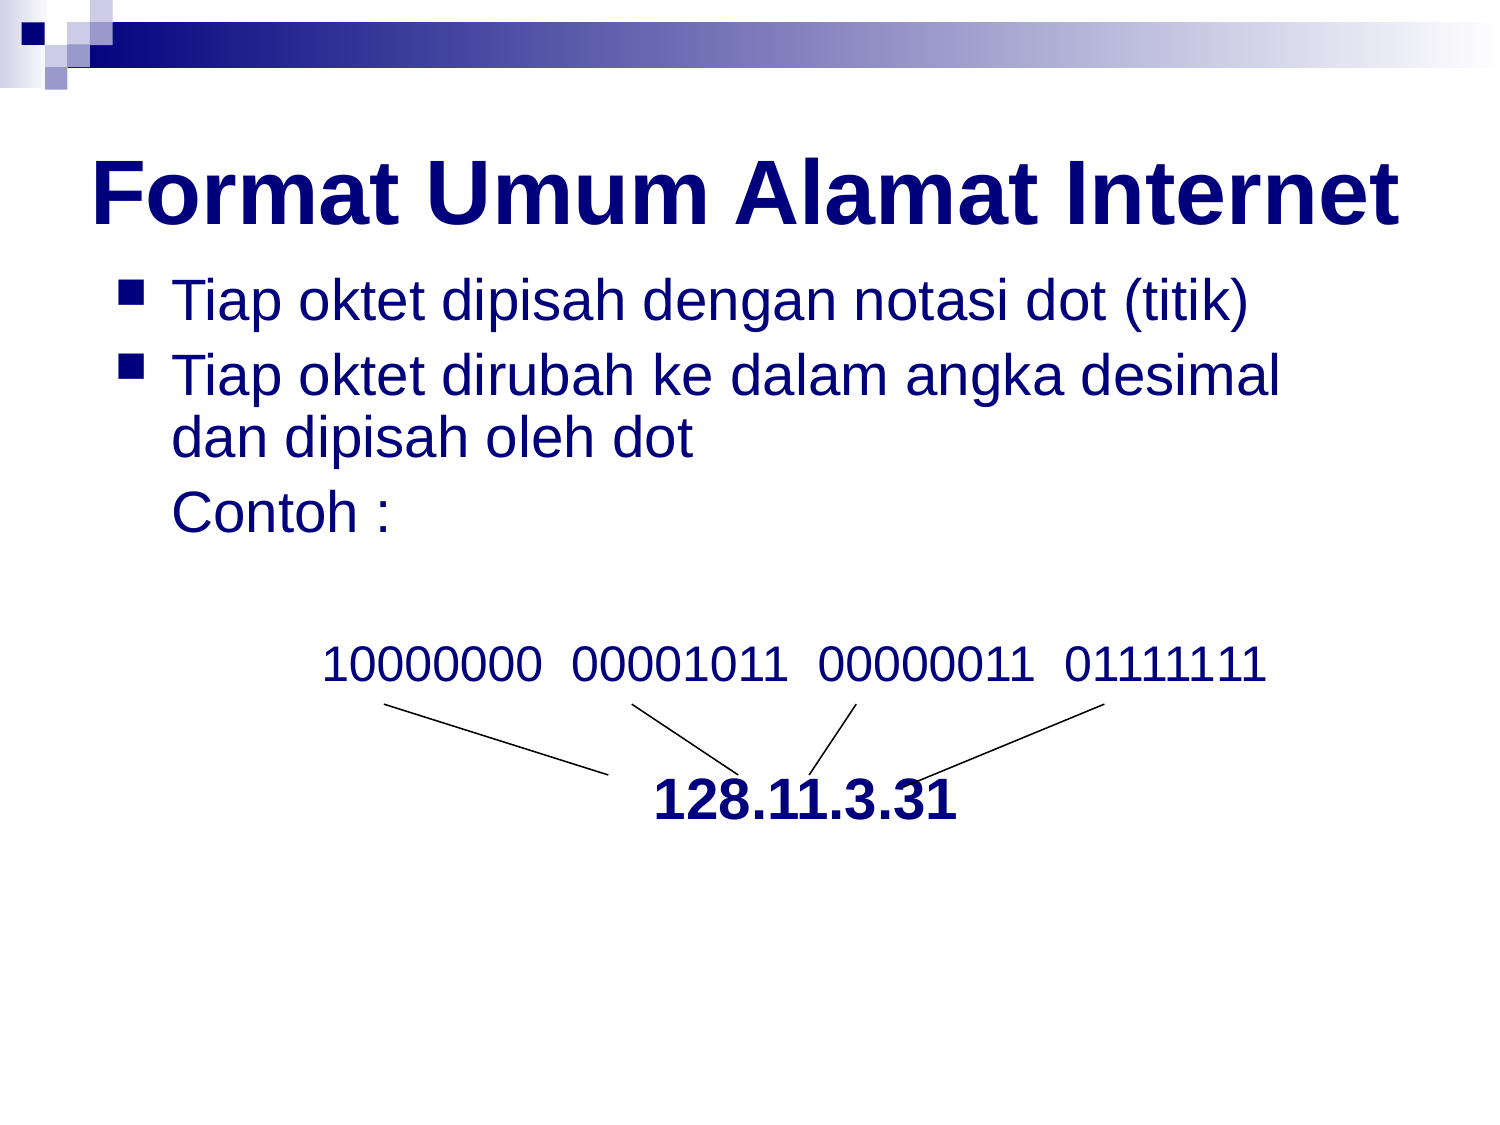

# Format Umum Alamat Internet
Tiap oktet dipisah dengan notasi dot (titik)
Tiap oktet dirubah ke dalam angka desimal dan dipisah oleh dot
	Contoh :

		10000000  00001011  00000011  01111111
			  128.11.3.31